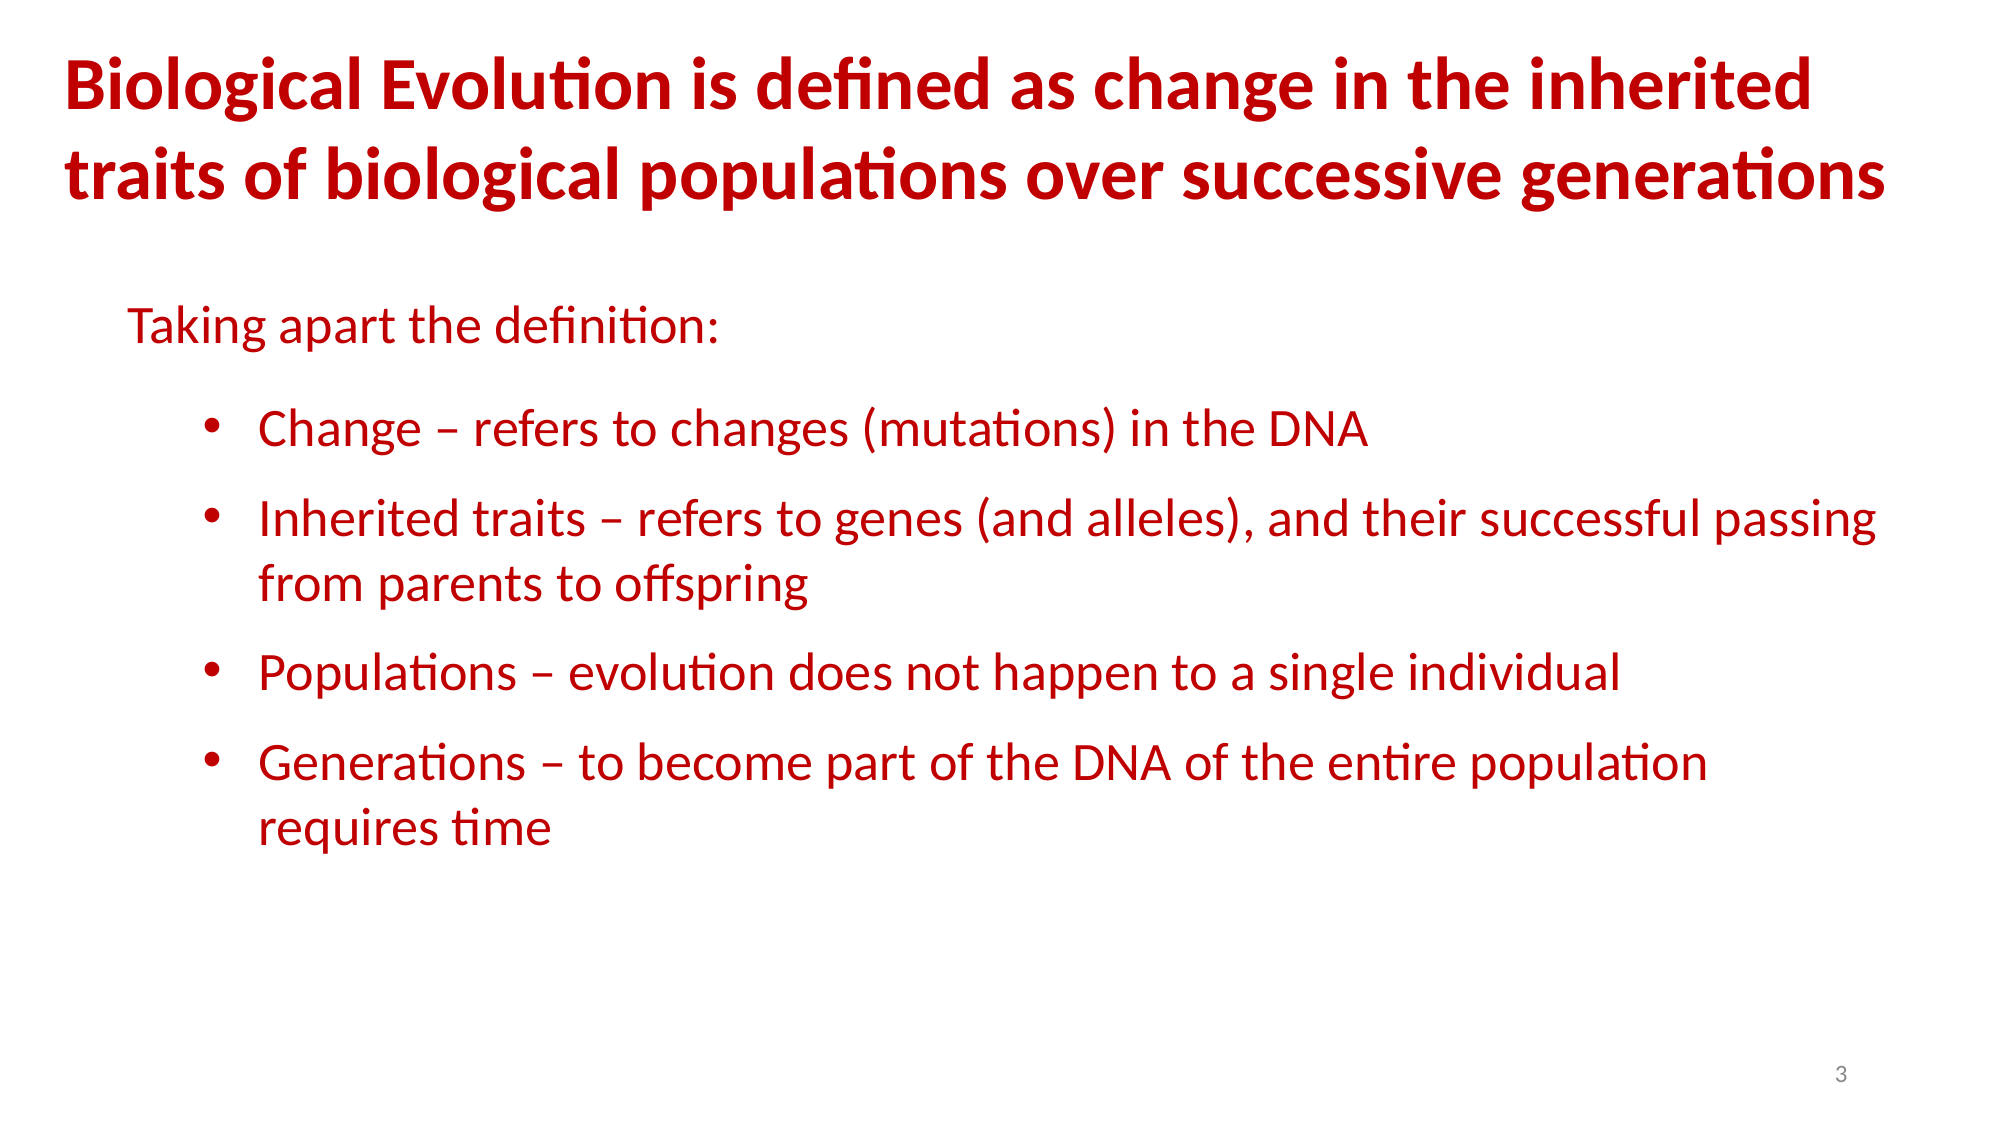

Biological Evolution is defined as change in the inherited traits of biological populations over successive generations
Taking apart the definition:
Change – refers to changes (mutations) in the DNA
Inherited traits – refers to genes (and alleles), and their successful passing from parents to offspring
Populations – evolution does not happen to a single individual
Generations – to become part of the DNA of the entire population requires time
3